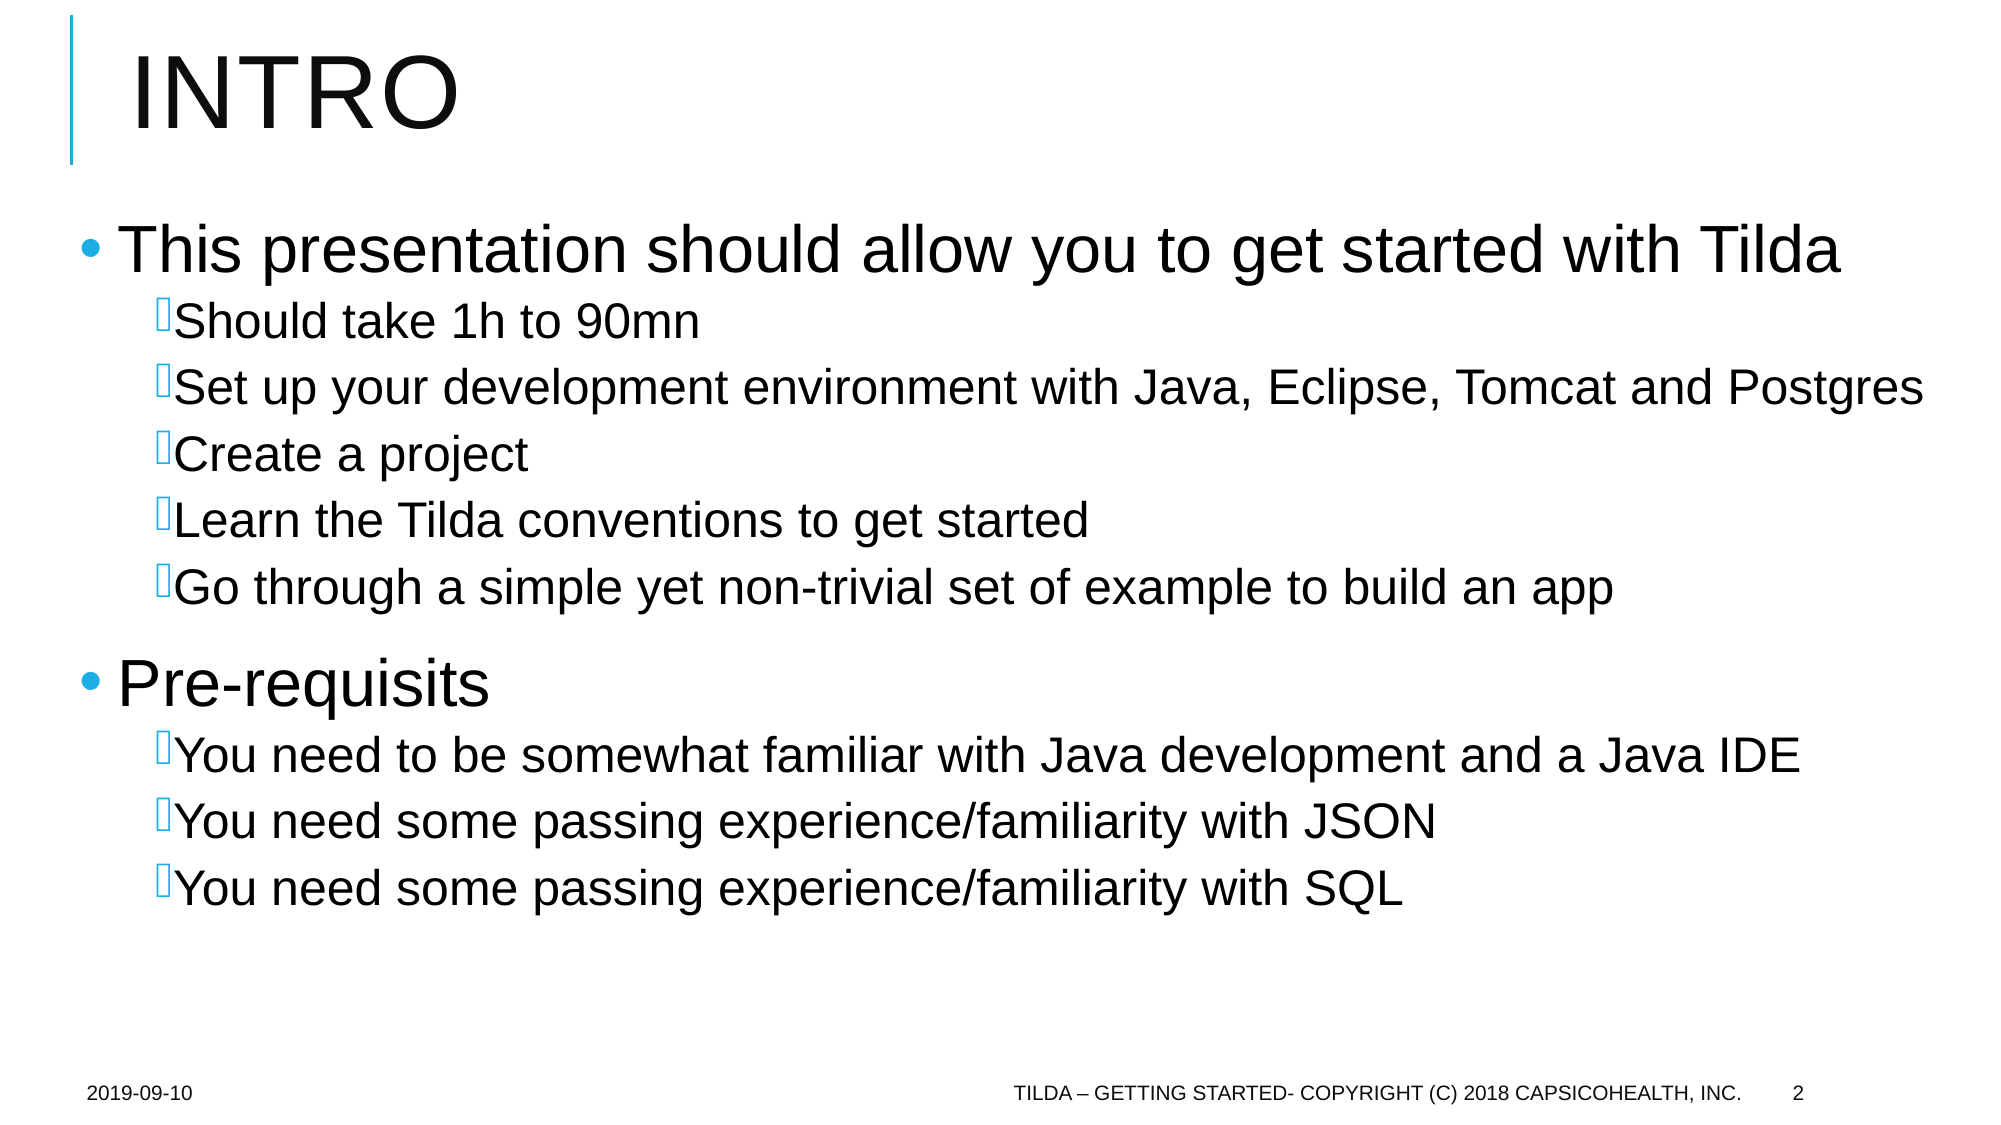

# Intro
This presentation should allow you to get started with Tilda
Should take 1h to 90mn
Set up your development environment with Java, Eclipse, Tomcat and Postgres
Create a project
Learn the Tilda conventions to get started
Go through a simple yet non-trivial set of example to build an app
Pre-requisits
You need to be somewhat familiar with Java development and a Java IDE
You need some passing experience/familiarity with JSON
You need some passing experience/familiarity with SQL

2019-09-10
Tilda – Getting Started- Copyright (c) 2018 CapsicoHealth, Inc.
2